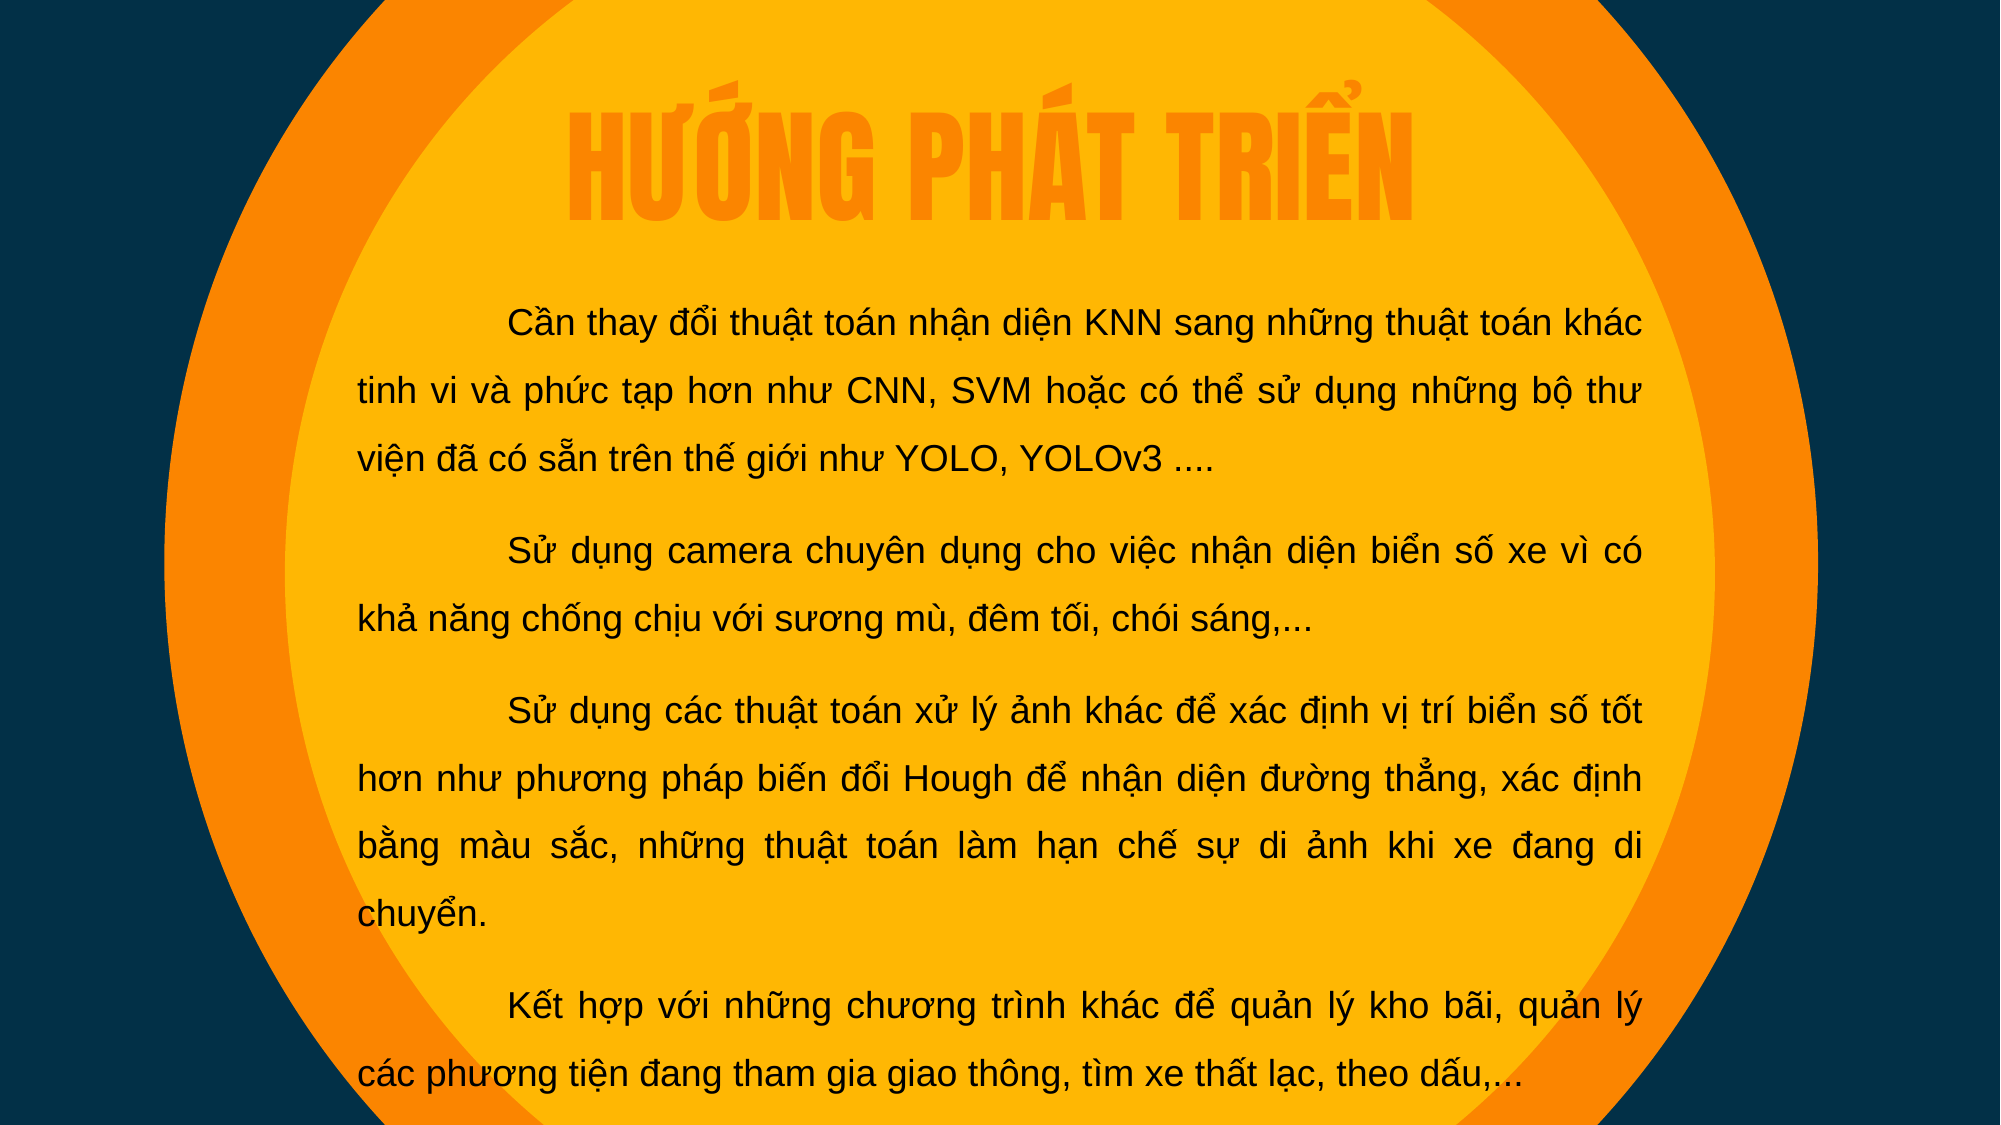

Lorem ipsum dolor sit amet, consectetuer adipiscing elit. Maecenas porttitor congue massa. Fusce posuere, magna sed pulvinar ultricies, purus lectus malesuada libero, sit amet commodo magna eros quis urna.

	Lorem ipsum dolor sit amet, consectetuer adipiscing elit. Maecenas porttitor congue massa. Fusce posuere, magna sed pulvinar ultricies, purus lectus malesuada libero, sit amet commodo magna eros quis urna.
Nội dung 2
Nội dung 4
HƯỚNG PHÁT TRIỂN
Nội dung 3
Nội dung 1

	Cần thay đổi thuật toán nhận diện KNN sang những thuật toán khác tinh vi và phức tạp hơn như CNN, SVM hoặc có thể sử dụng những bộ thư viện đã có sẵn trên thế giới như YOLO, YOLOv3 ....
	Sử dụng camera chuyên dụng cho việc nhận diện biển số xe vì có khả năng chống chịu với sương mù, đêm tối, chói sáng,...
	Sử dụng các thuật toán xử lý ảnh khác để xác định vị trí biển số tốt hơn như phương pháp biến đổi Hough để nhận diện đường thẳng, xác định bằng màu sắc, những thuật toán làm hạn chế sự di ảnh khi xe đang di chuyển.
	Kết hợp với những chương trình khác để quản lý kho bãi, quản lý các phương tiện đang tham gia giao thông, tìm xe thất lạc, theo dấu,...

	Lorem ipsum dolor sit amet, consectetuer adipiscing elit. Maecenas porttitor congue massa. Fusce posuere, magna sed pulvinar ultricies, purus lectus malesuada libero, sit amet commodo magna eros quis urna.